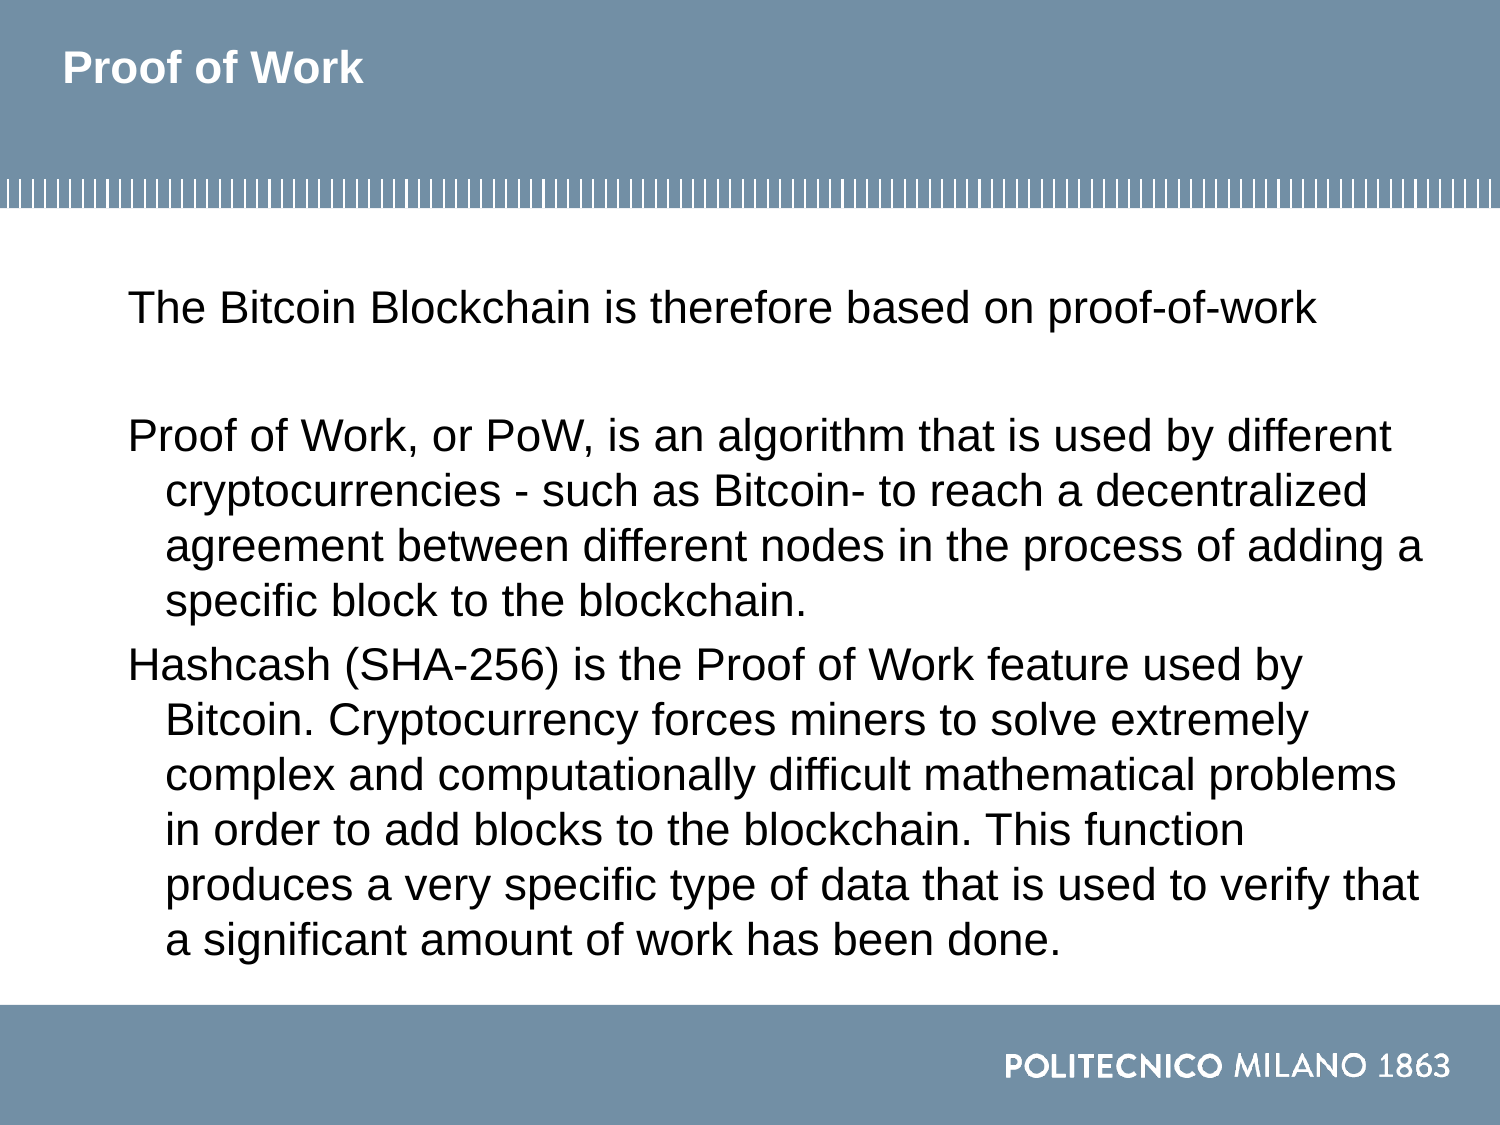

# Proof of Work
The Bitcoin Blockchain is therefore based on proof-of-work

Proof of Work, or PoW, is an algorithm that is used by different cryptocurrencies - such as Bitcoin- to reach a decentralized agreement between different nodes in the process of adding a specific block to the blockchain.
Hashcash (SHA-256) is the Proof of Work feature used by Bitcoin. Cryptocurrency forces miners to solve extremely complex and computationally difficult mathematical problems in order to add blocks to the blockchain. This function produces a very specific type of data that is used to verify that a significant amount of work has been done.